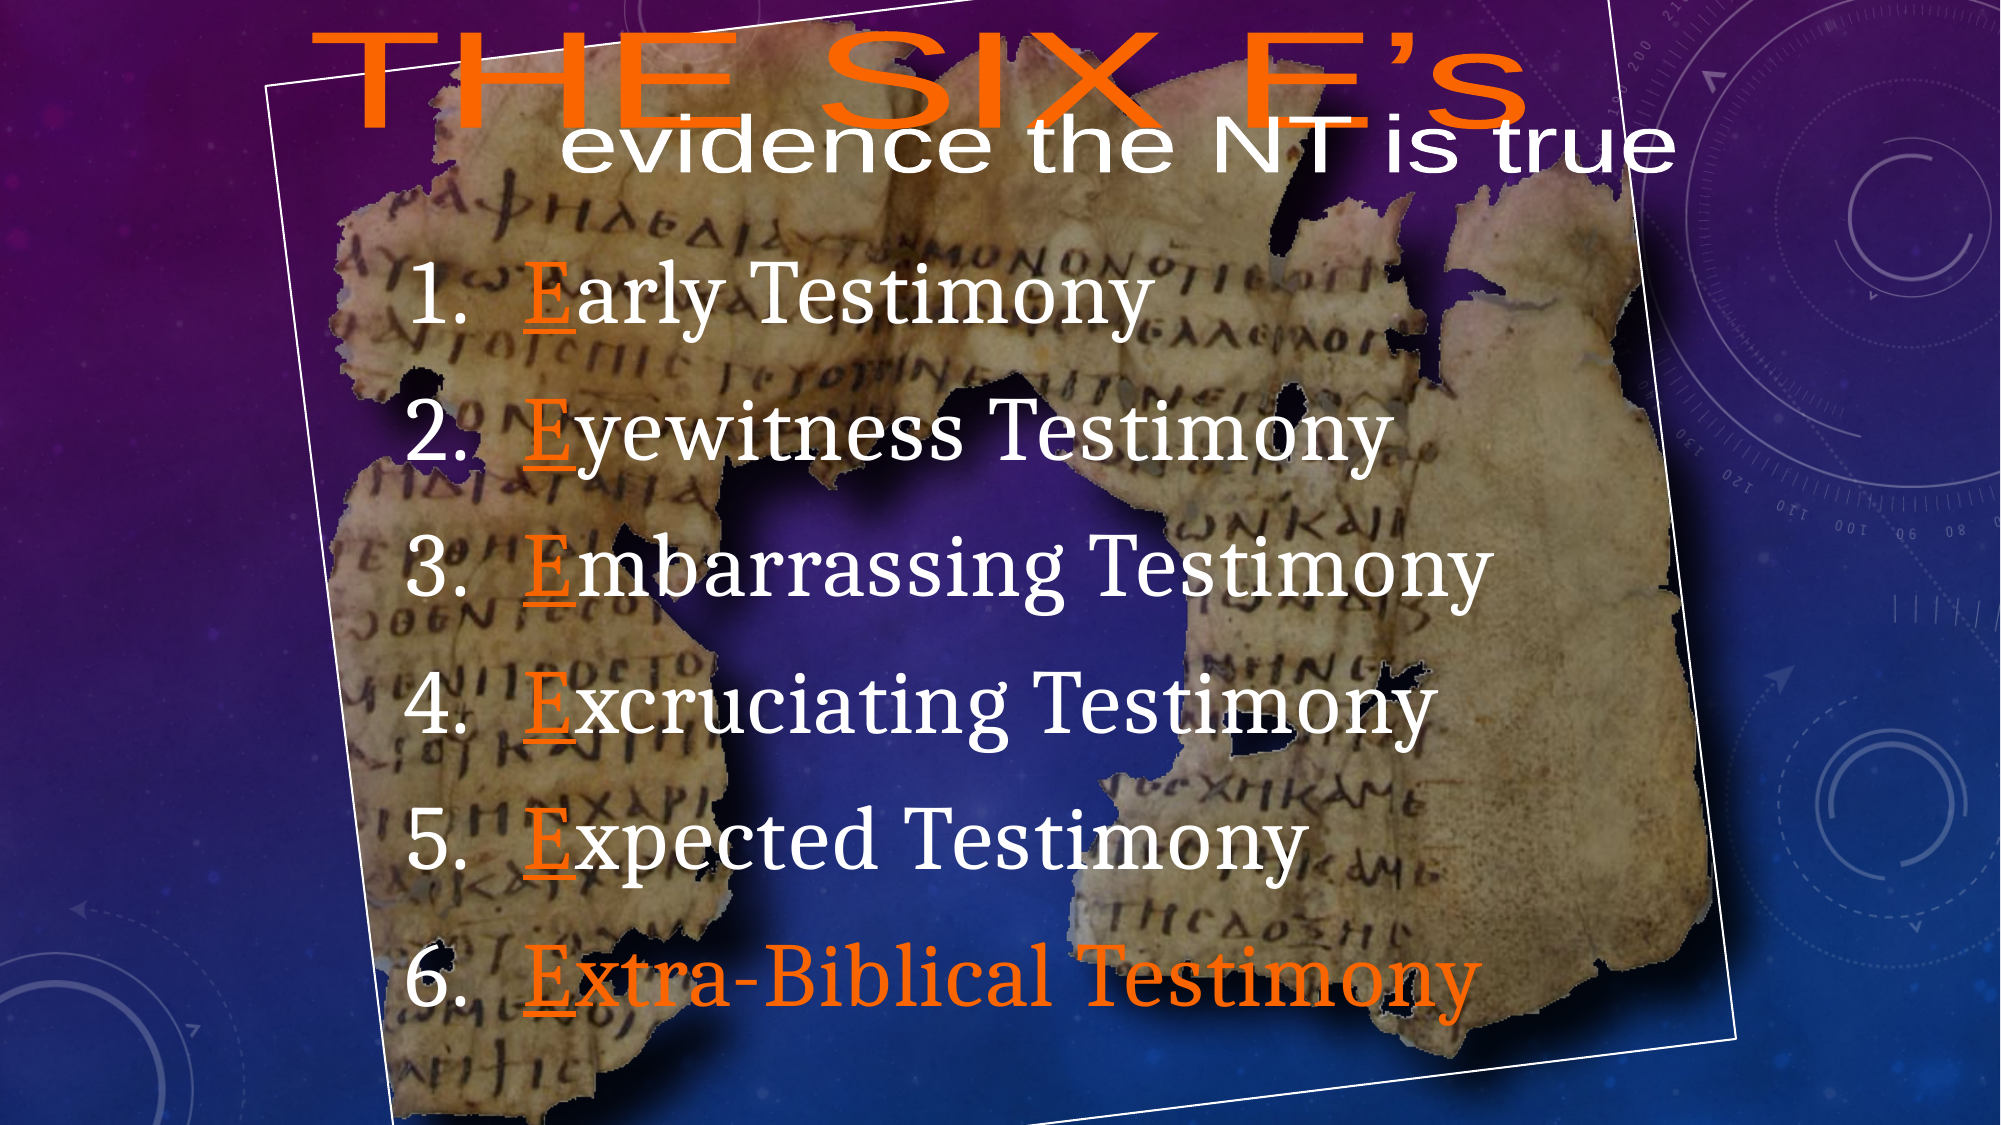

THE SIX E’s
evidence the NT is true
Early Testimony
Eyewitness Testimony
Embarrassing Testimony
Excruciating Testimony
Expected Testimony
Extra-Biblical Testimony